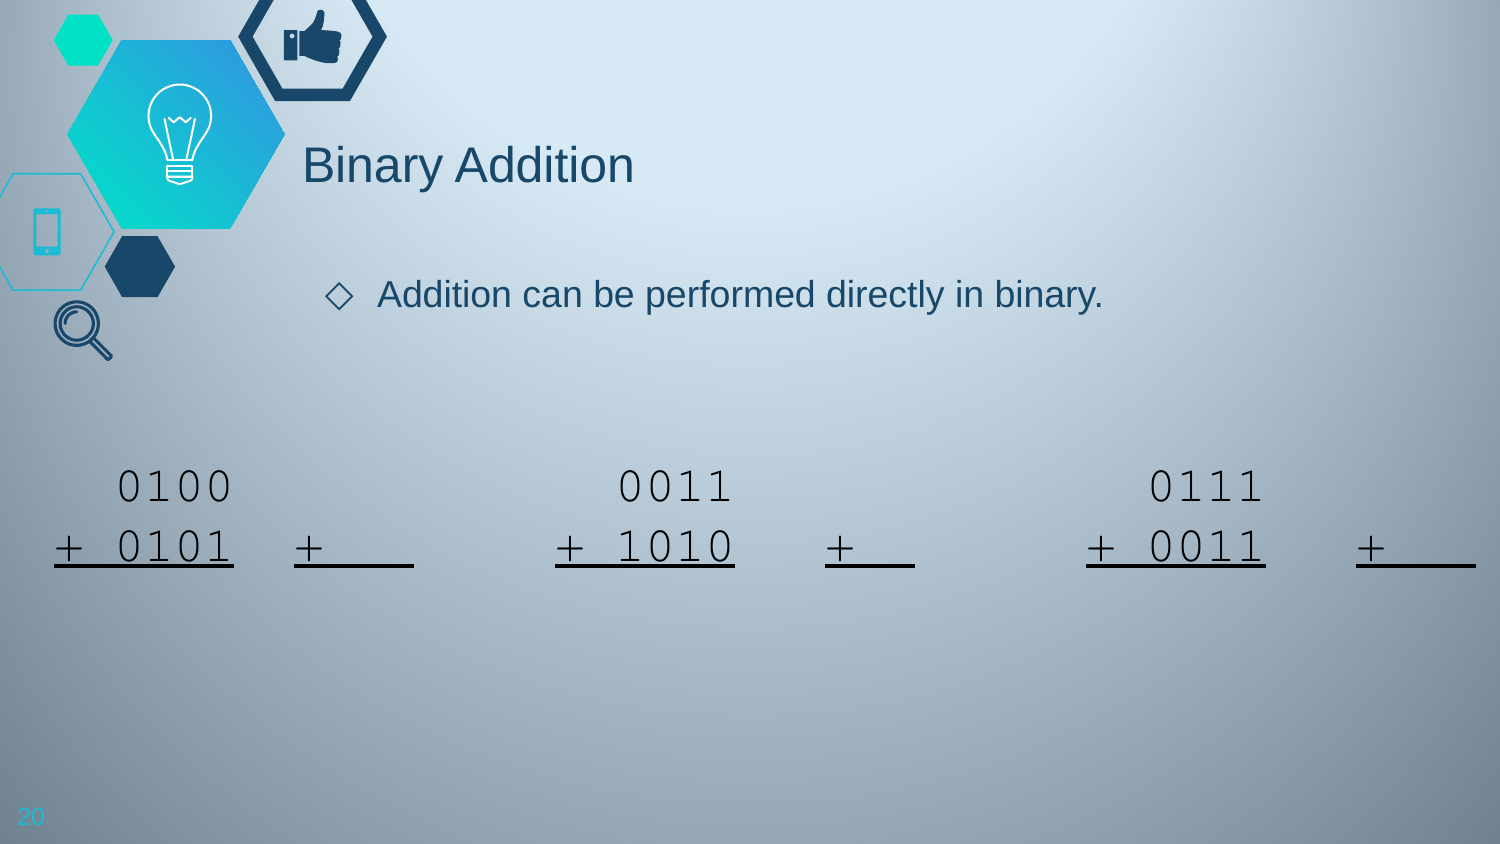

# Binary Addition
Addition can be performed directly in binary.
  0100
+ 0101  +
  0011
+ 1010   +
  0111
+ 0011   +

20